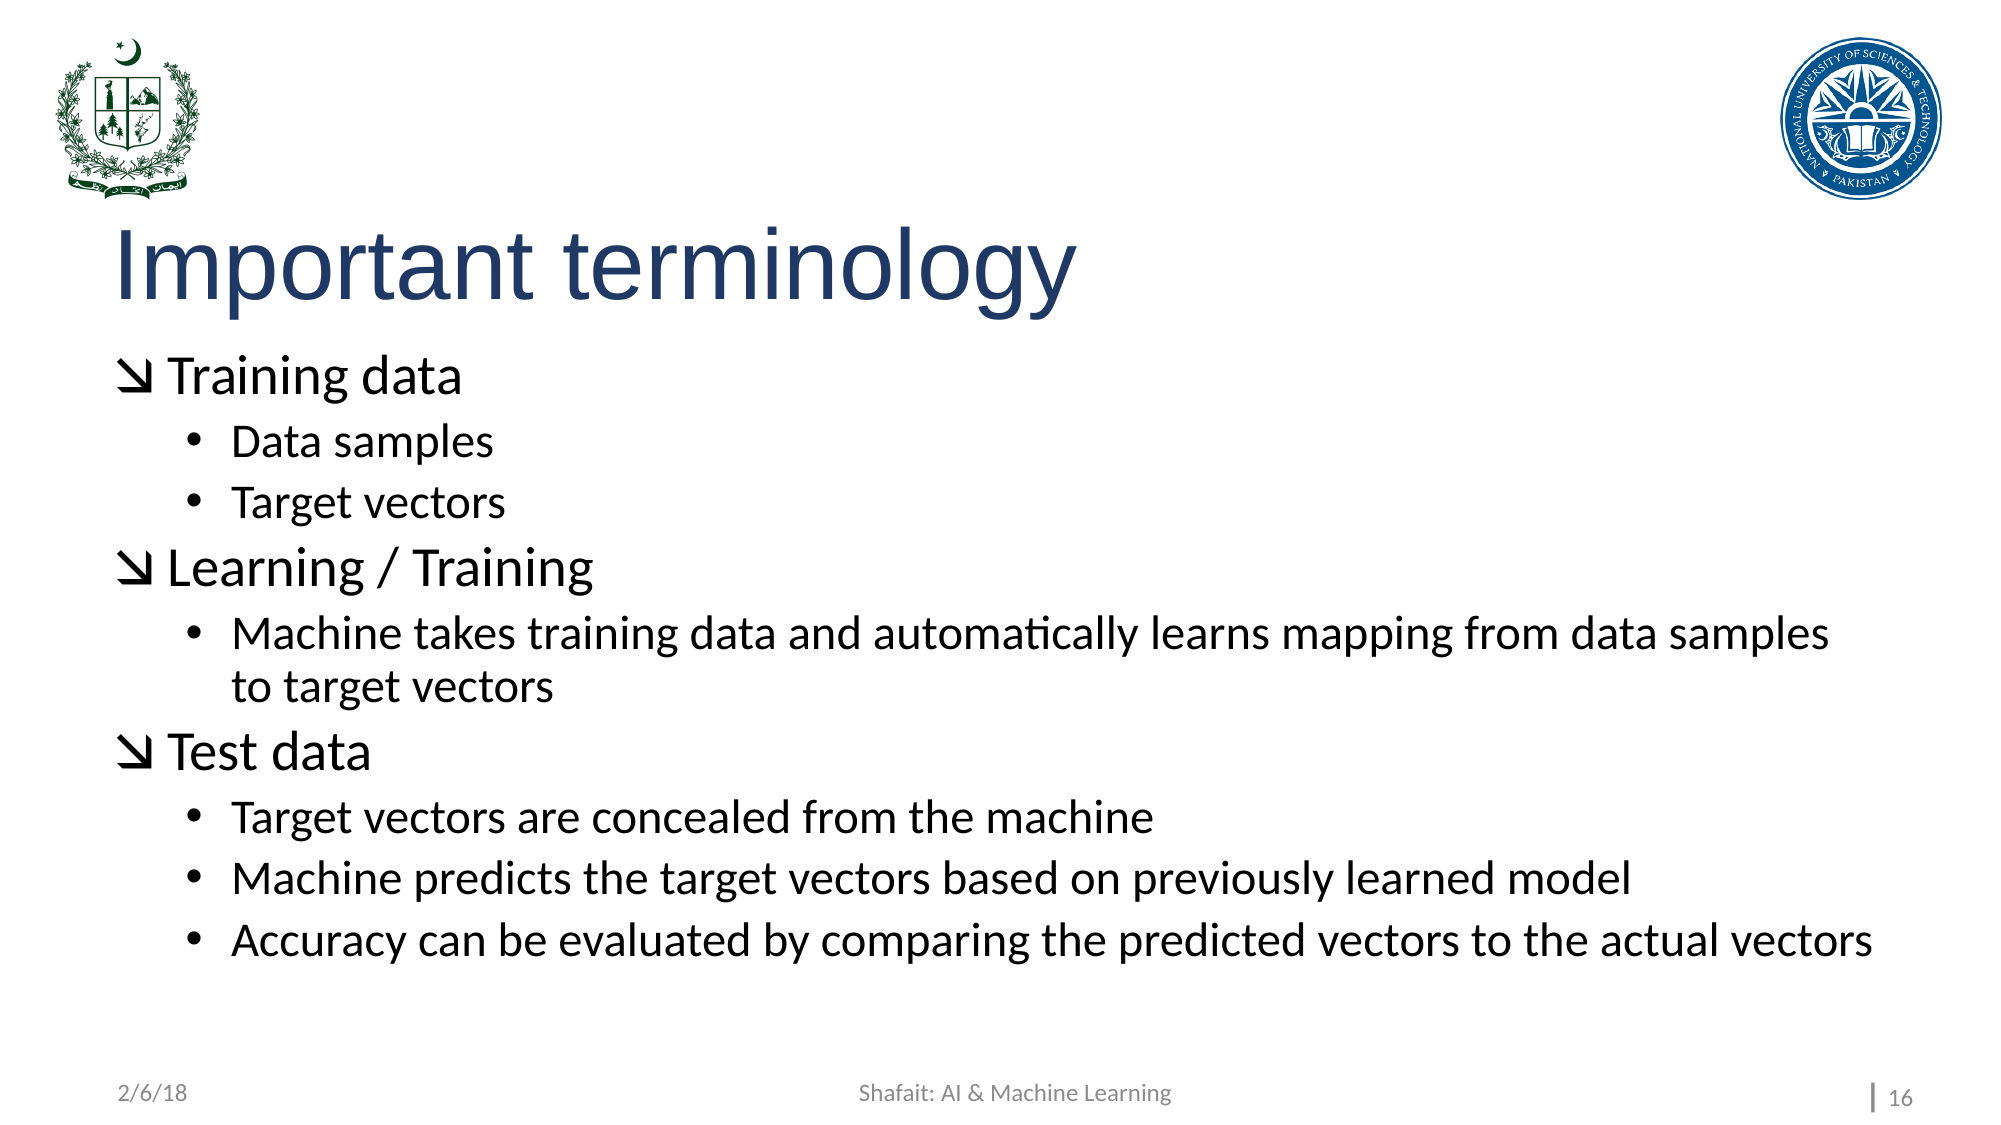

# Important terminology
Training data
Data samples
Target vectors
Learning / Training
Machine takes training data and automatically learns mapping from data samples to target vectors
Test data
Target vectors are concealed from the machine
Machine predicts the target vectors based on previously learned model
Accuracy can be evaluated by comparing the predicted vectors to the actual vectors
2/6/18
Shafait: AI & Machine Learning
⎪ 16